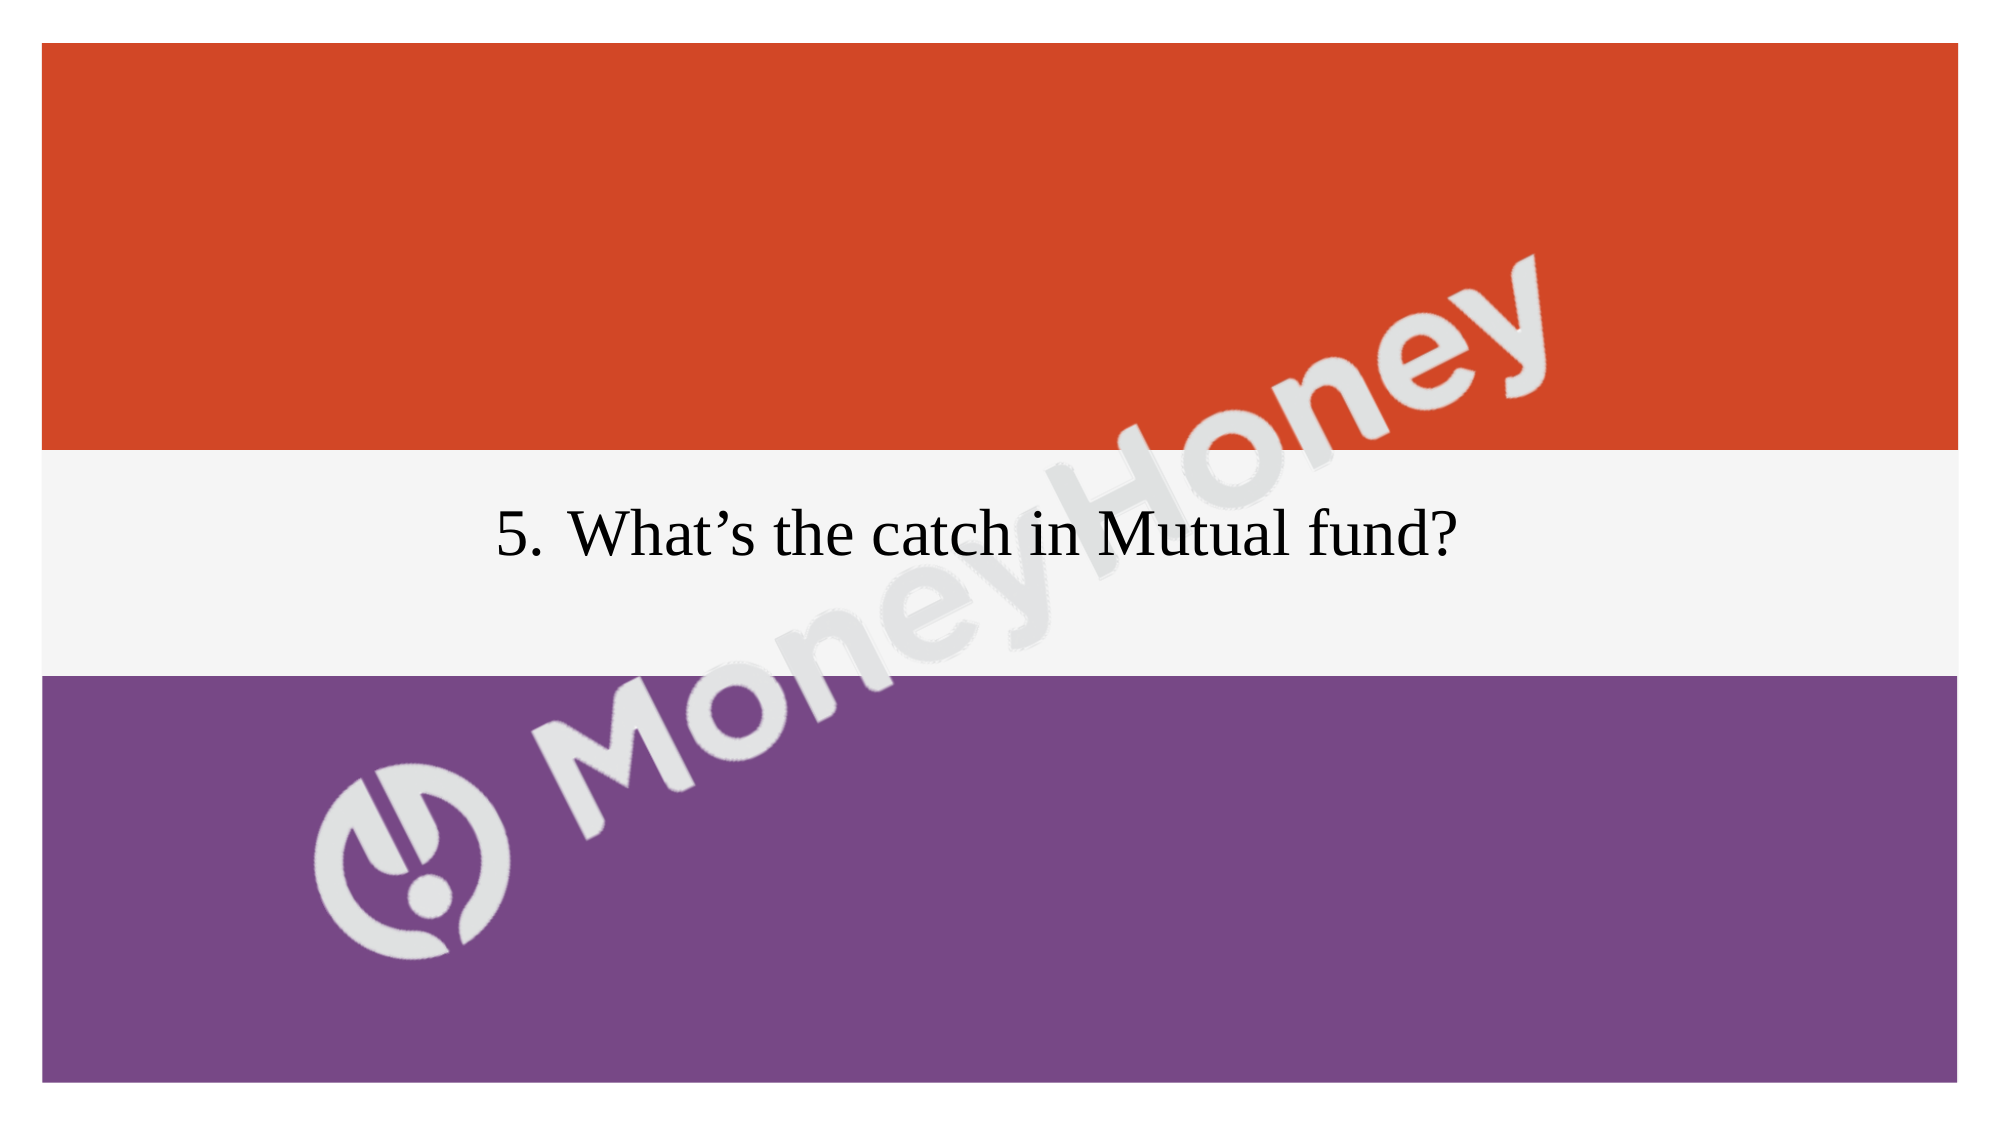

5. What’s the catch in Mutual fund?